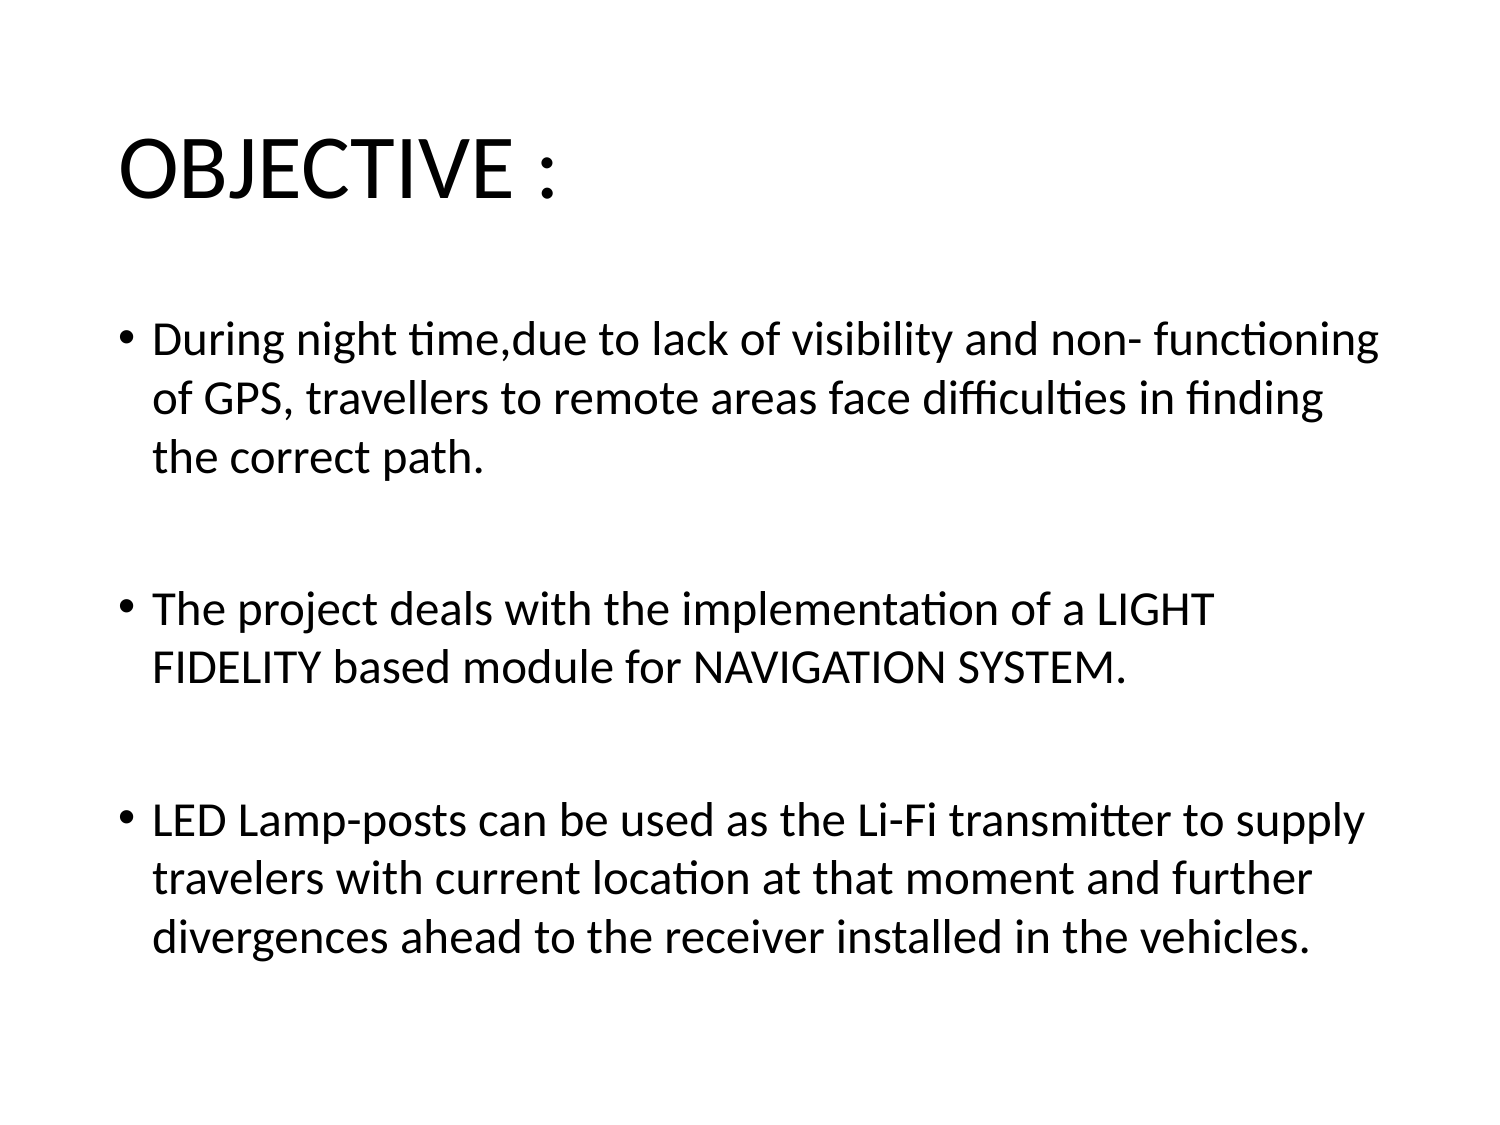

# OBJECTIVE :
During night time,due to lack of visibility and non- functioning of GPS, travellers to remote areas face difficulties in finding the correct path.

The project deals with the implementation of a LIGHT FIDELITY based module for NAVIGATION SYSTEM.

LED Lamp-posts can be used as the Li-Fi transmitter to supply travelers with current location at that moment and further divergences ahead to the receiver installed in the vehicles.